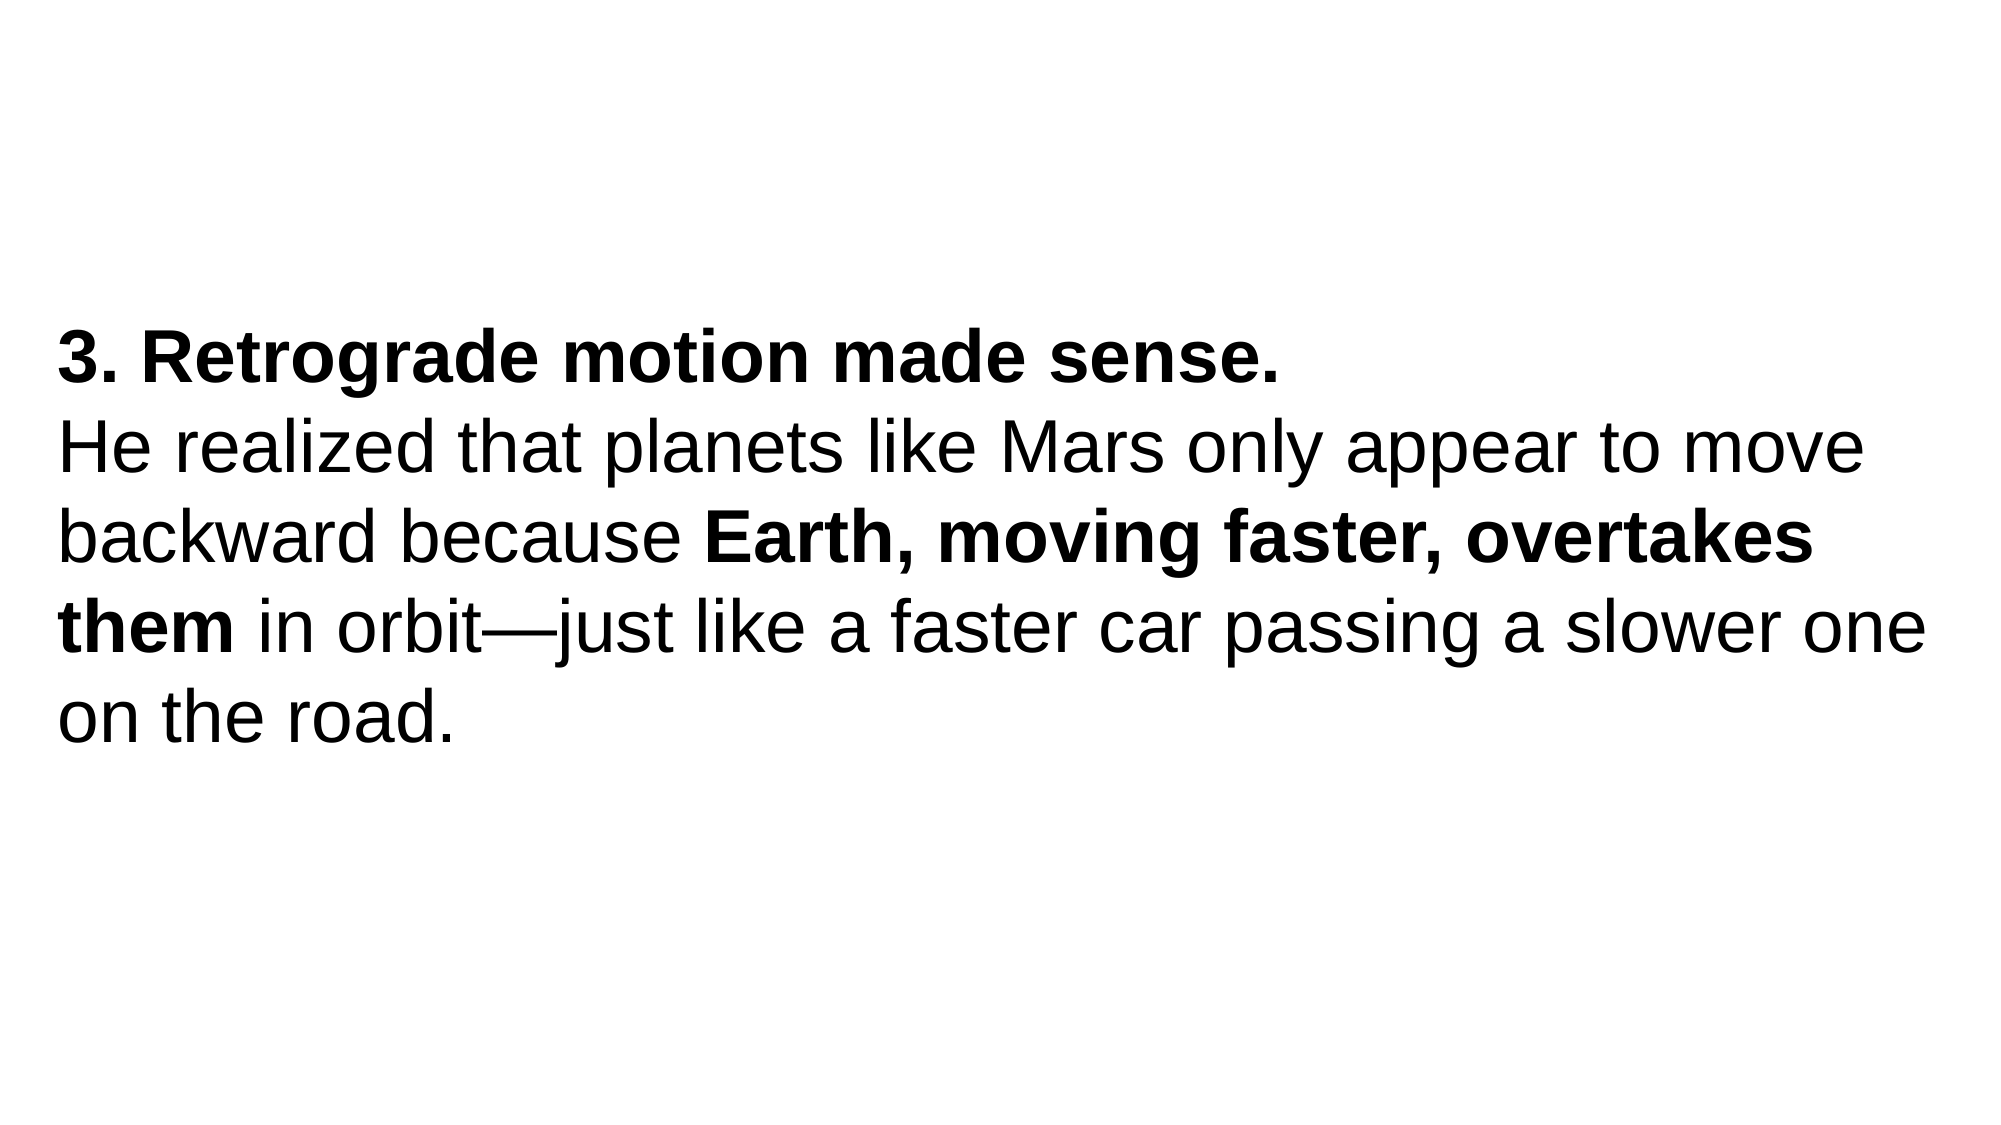

3. Retrograde motion made sense.
He realized that planets like Mars only appear to move backward because Earth, moving faster, overtakes them in orbit—just like a faster car passing a slower one on the road.